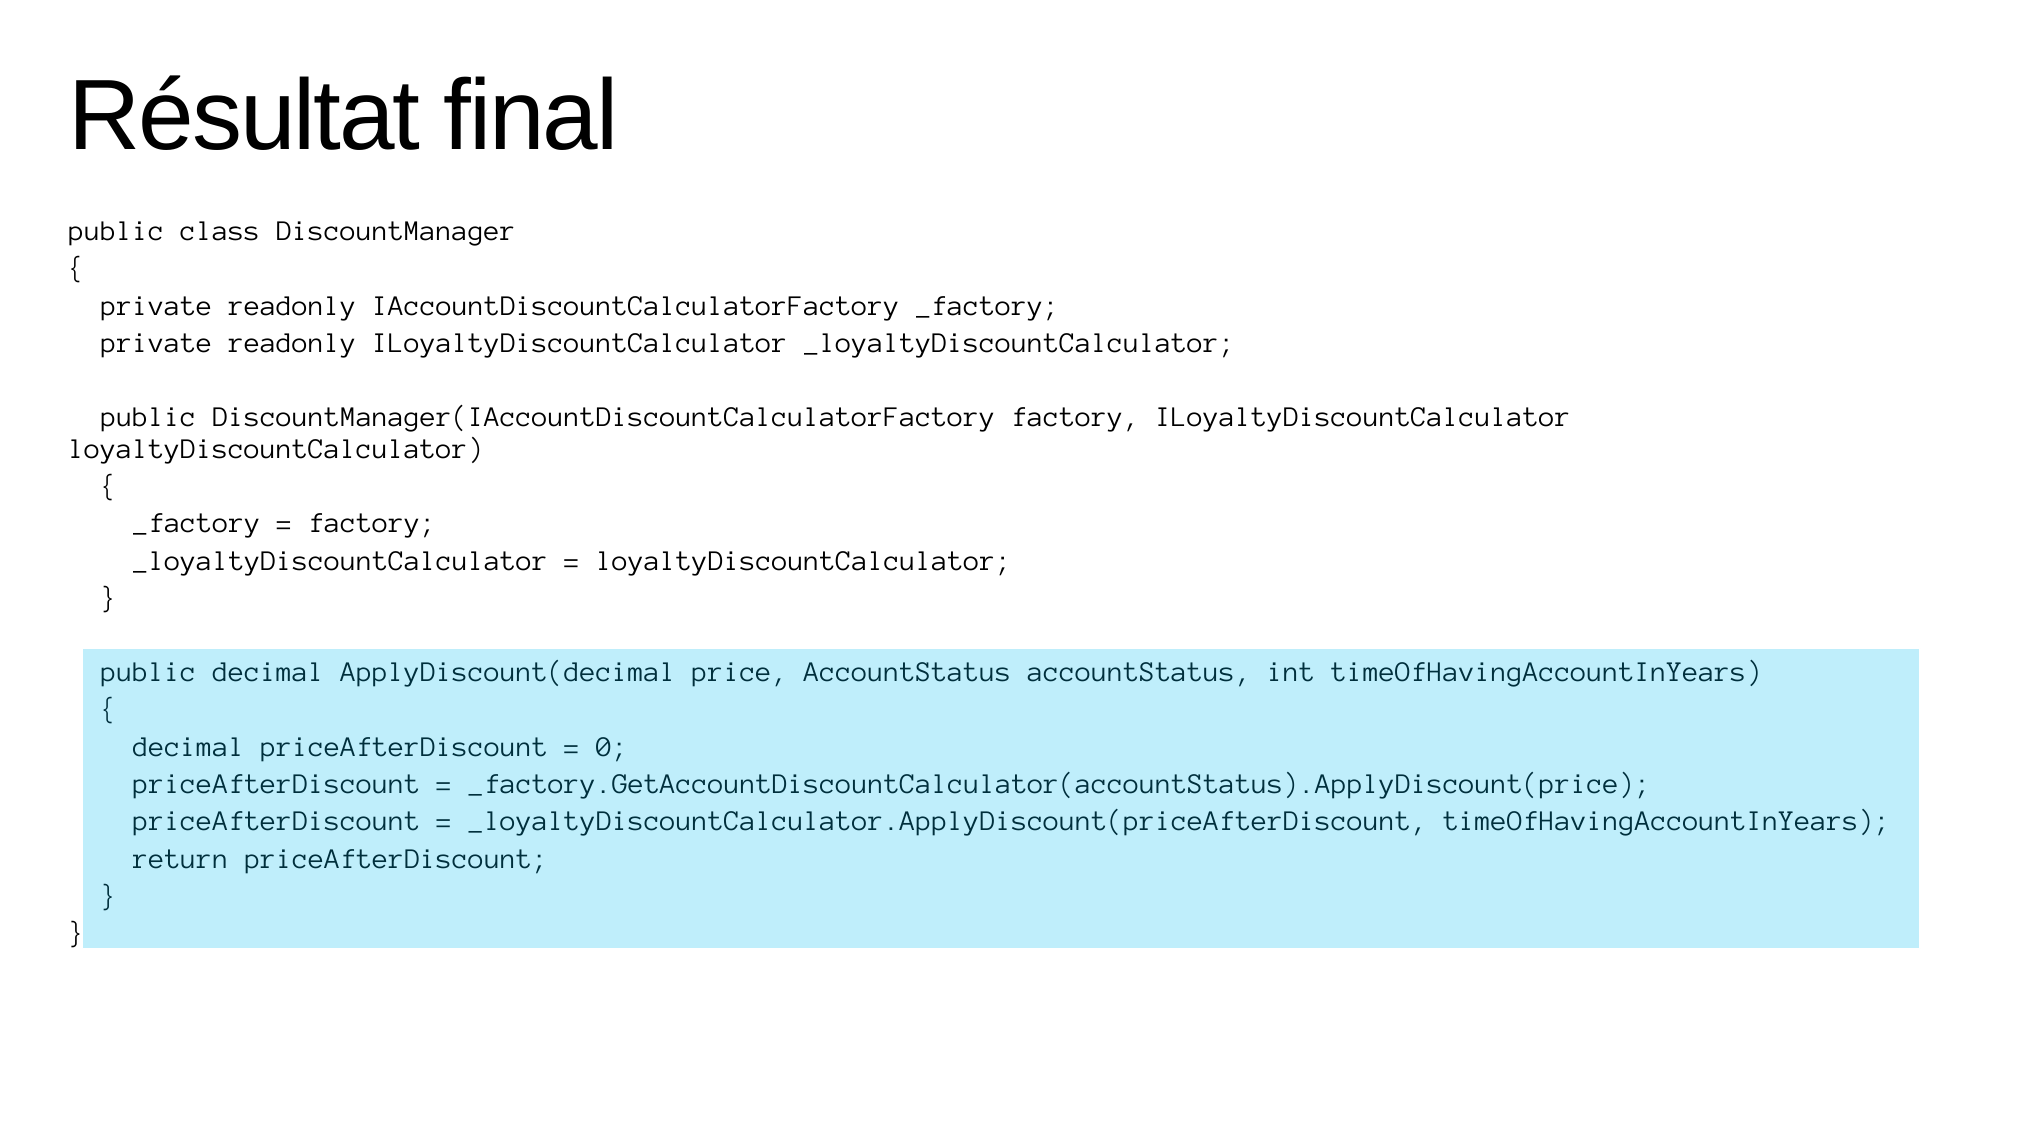

# Résultat final
public class DiscountManager
{
  private readonly IAccountDiscountCalculatorFactory _factory;
  private readonly ILoyaltyDiscountCalculator _loyaltyDiscountCalculator;

  public DiscountManager(IAccountDiscountCalculatorFactory factory, ILoyaltyDiscountCalculator loyaltyDiscountCalculator)
  {
    _factory = factory;
    _loyaltyDiscountCalculator = loyaltyDiscountCalculator;
  }

  public decimal ApplyDiscount(decimal price, AccountStatus accountStatus, int timeOfHavingAccountInYears)
  {
    decimal priceAfterDiscount = 0;
    priceAfterDiscount = _factory.GetAccountDiscountCalculator(accountStatus).ApplyDiscount(price);
    priceAfterDiscount = _loyaltyDiscountCalculator.ApplyDiscount(priceAfterDiscount, timeOfHavingAccountInYears);
    return priceAfterDiscount;
  }
}